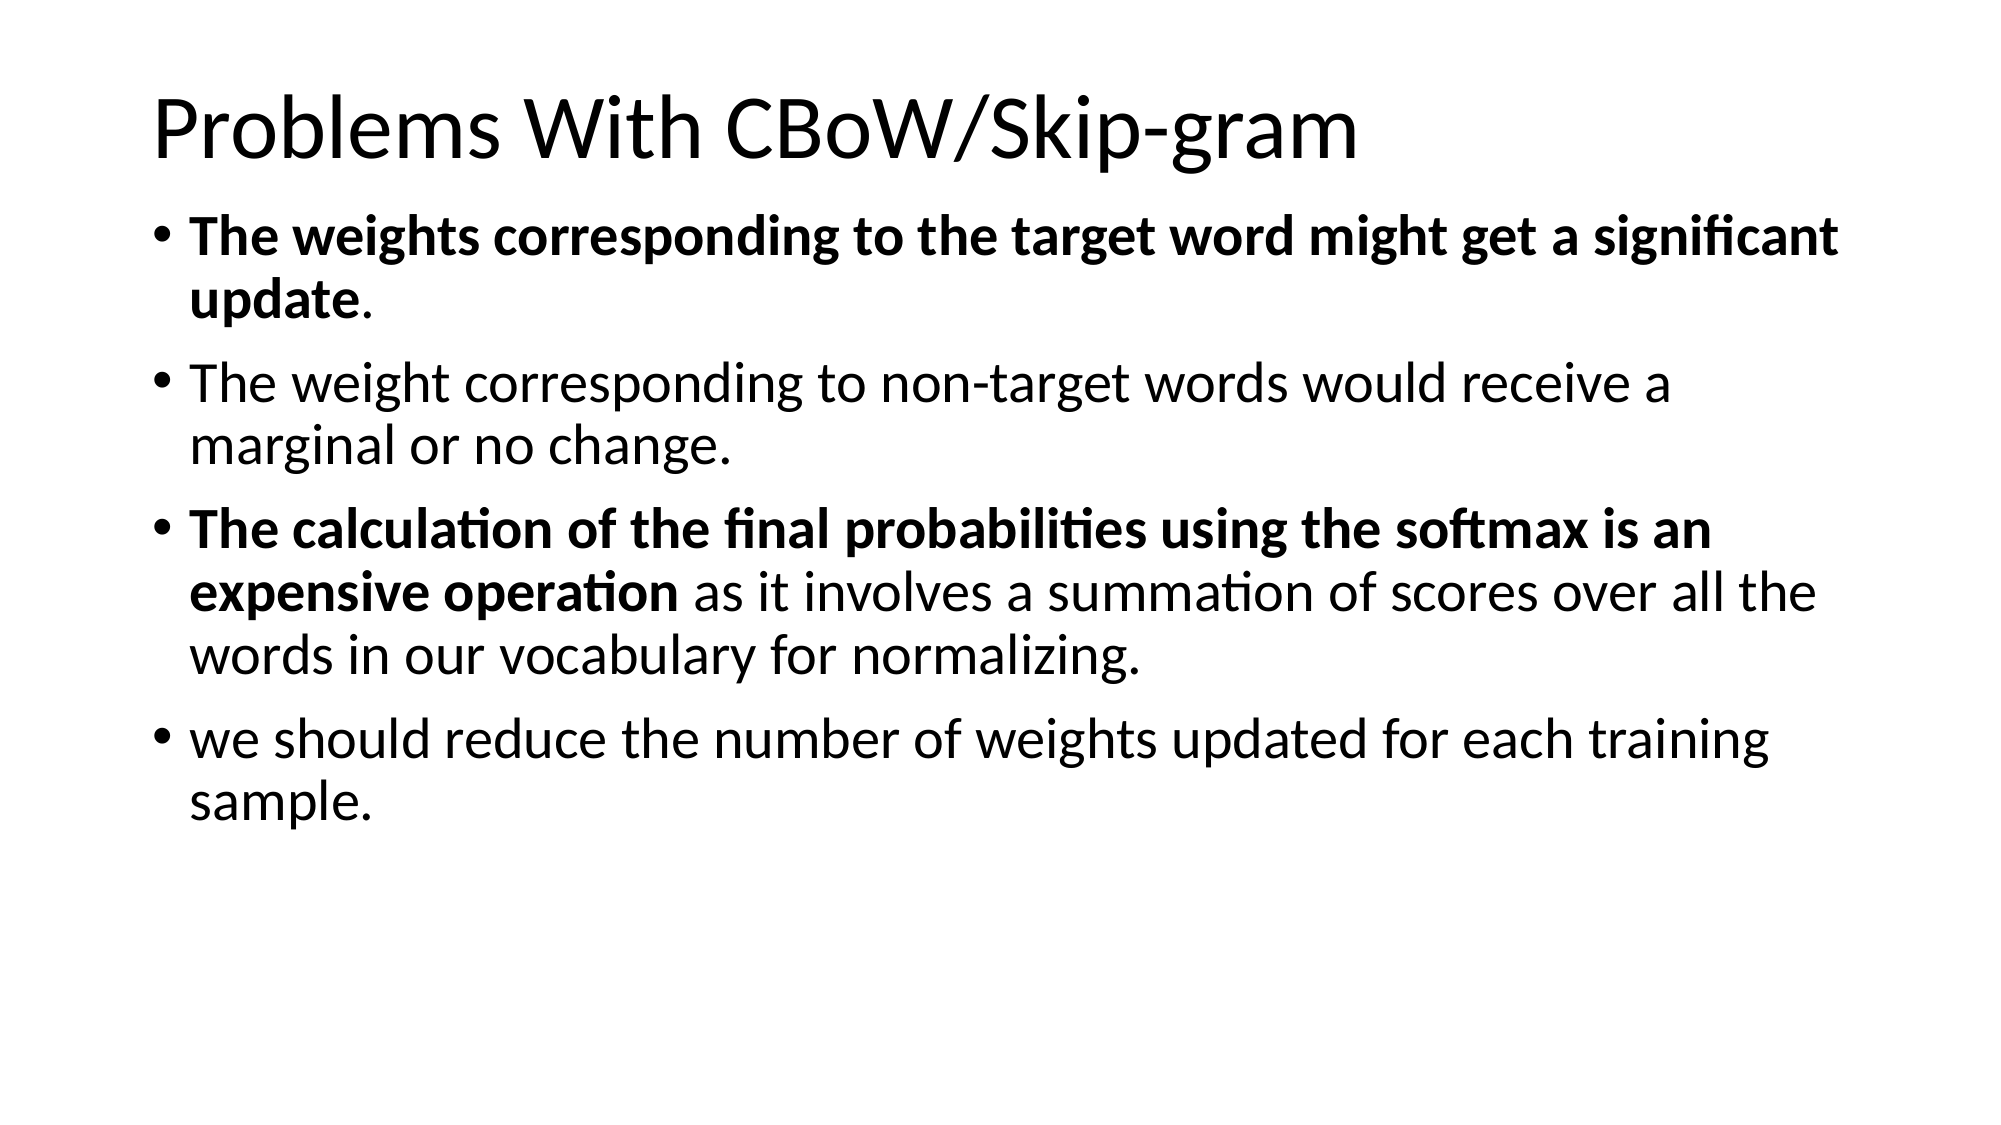

# Problems With CBoW/Skip-gram
The weights corresponding to the target word might get a significant update.
The weight corresponding to non-target words would receive a marginal or no change.
The calculation of the final probabilities using the softmax is an expensive operation as it involves a summation of scores over all the words in our vocabulary for normalizing.
we should reduce the number of weights updated for each training sample.